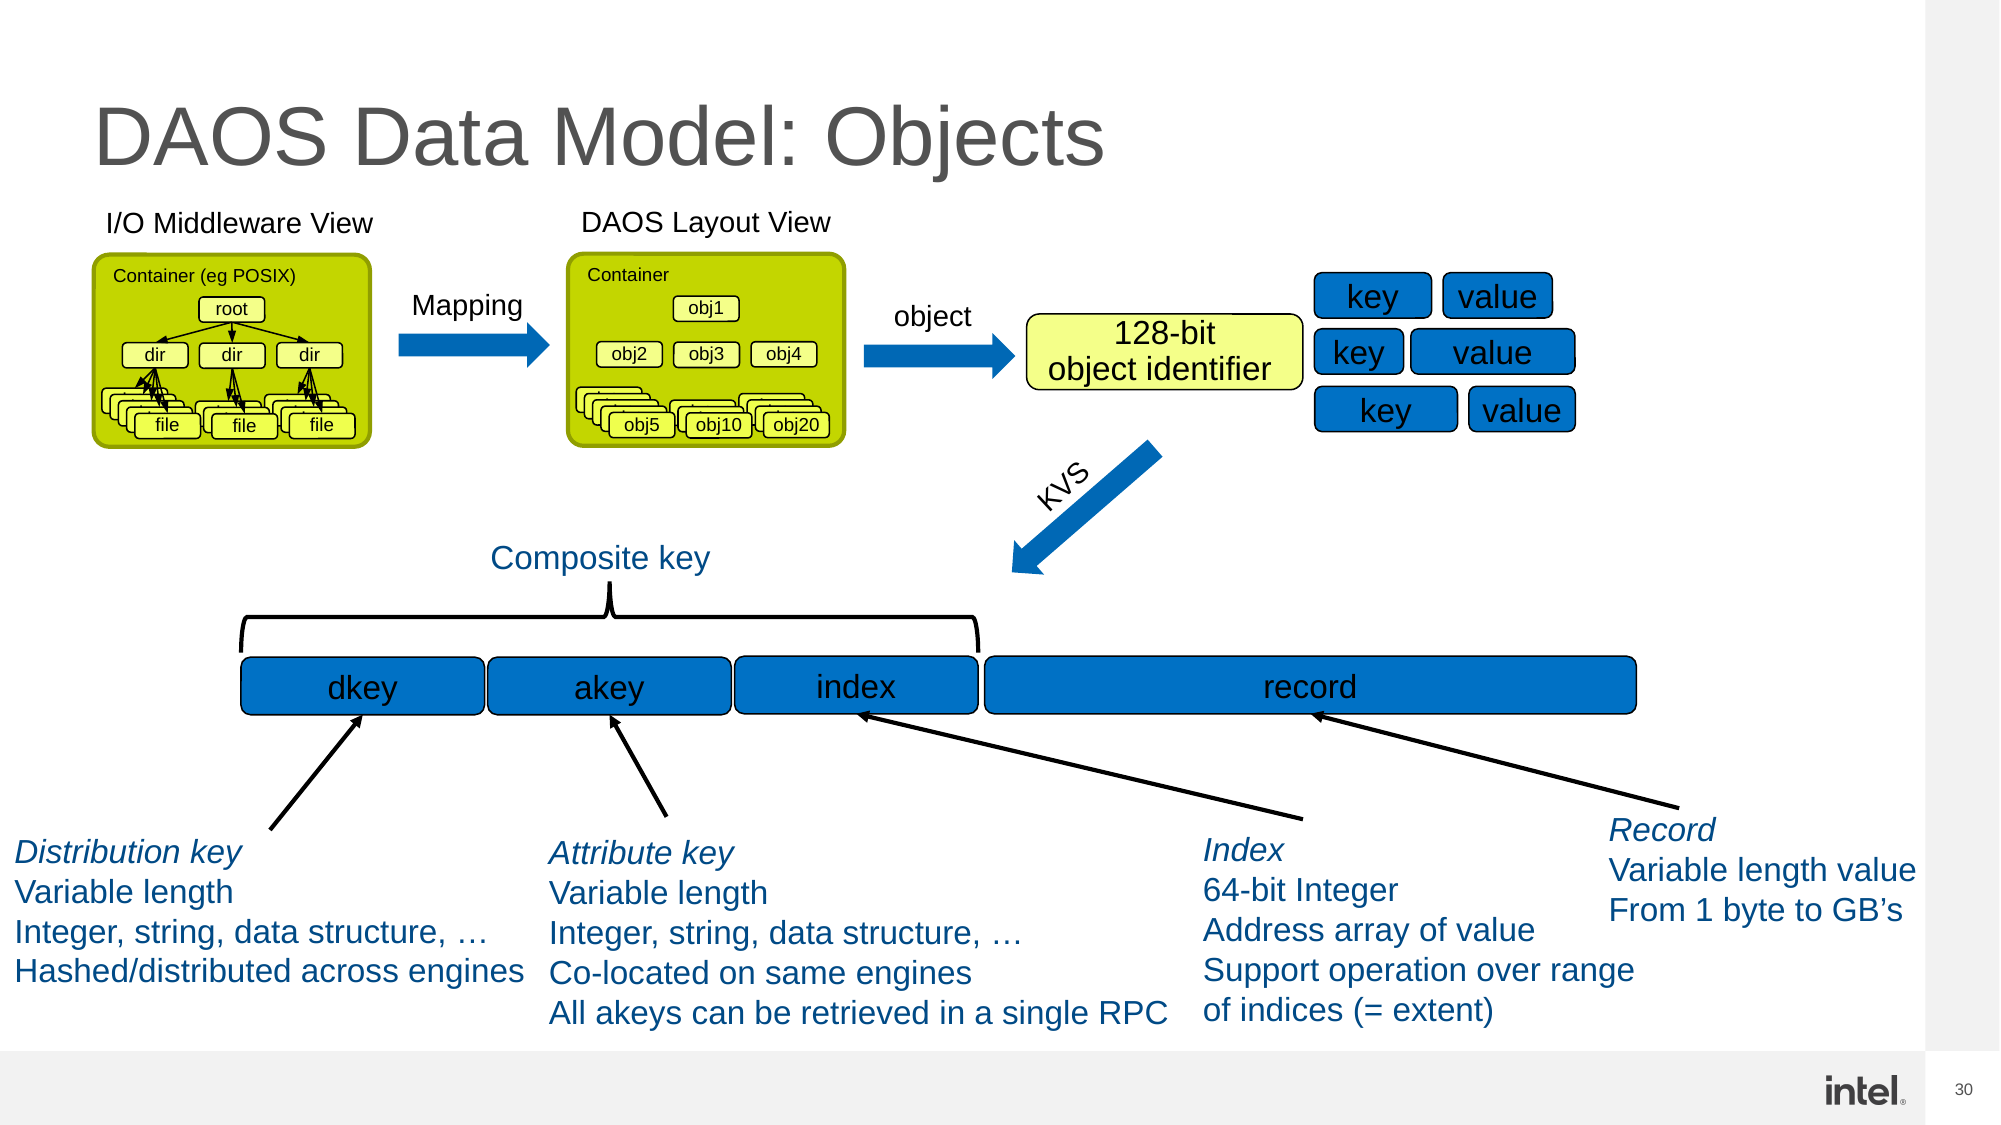

# DAOS Data Model: Objects
DAOS Layout View
I/O Middleware View

Container
obj1
obj2
obj4
obj3
data
data
data
data
data
data
data
data
data
obj5
obj20
obj10
Container (eg POSIX)
root
dir
dir
dir
data
data
data
data
data
data
data
data
data
file
file
file
key
value
key
value
key
value
Mapping
object
128-bit
object identifier

KVS

Composite key
index
record
dkey
akey
Record
Variable length value
From 1 byte to GB’s
Index
64-bit Integer
Address array of value
Support operation over range
of indices (= extent)
Distribution key
Variable length
Integer, string, data structure, …
Hashed/distributed across engines

Attribute key
Variable length
Integer, string, data structure, …
Co-located on same engines
All akeys can be retrieved in a single RPC